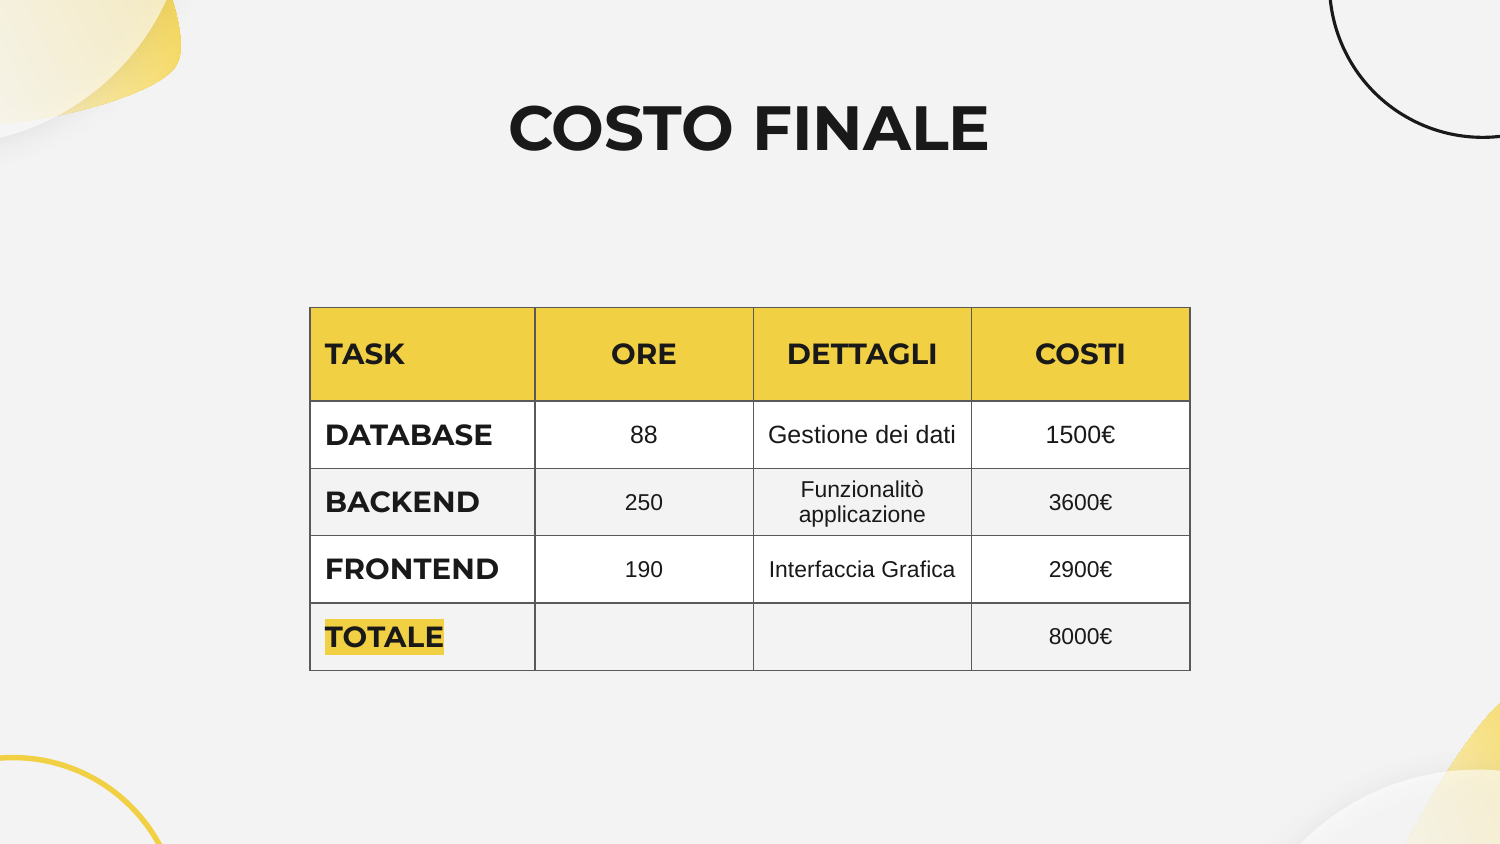

# COSTO FINALE
| TASK | ORE | DETTAGLI | COSTI |
| --- | --- | --- | --- |
| DATABASE | 88 | Gestione dei dati | 1500€ |
| BACKEND | 250 | Funzionalitò applicazione | 3600€ |
| FRONTEND | 190 | Interfaccia Grafica | 2900€ |
| TOTALE |  |  | 8000€ |